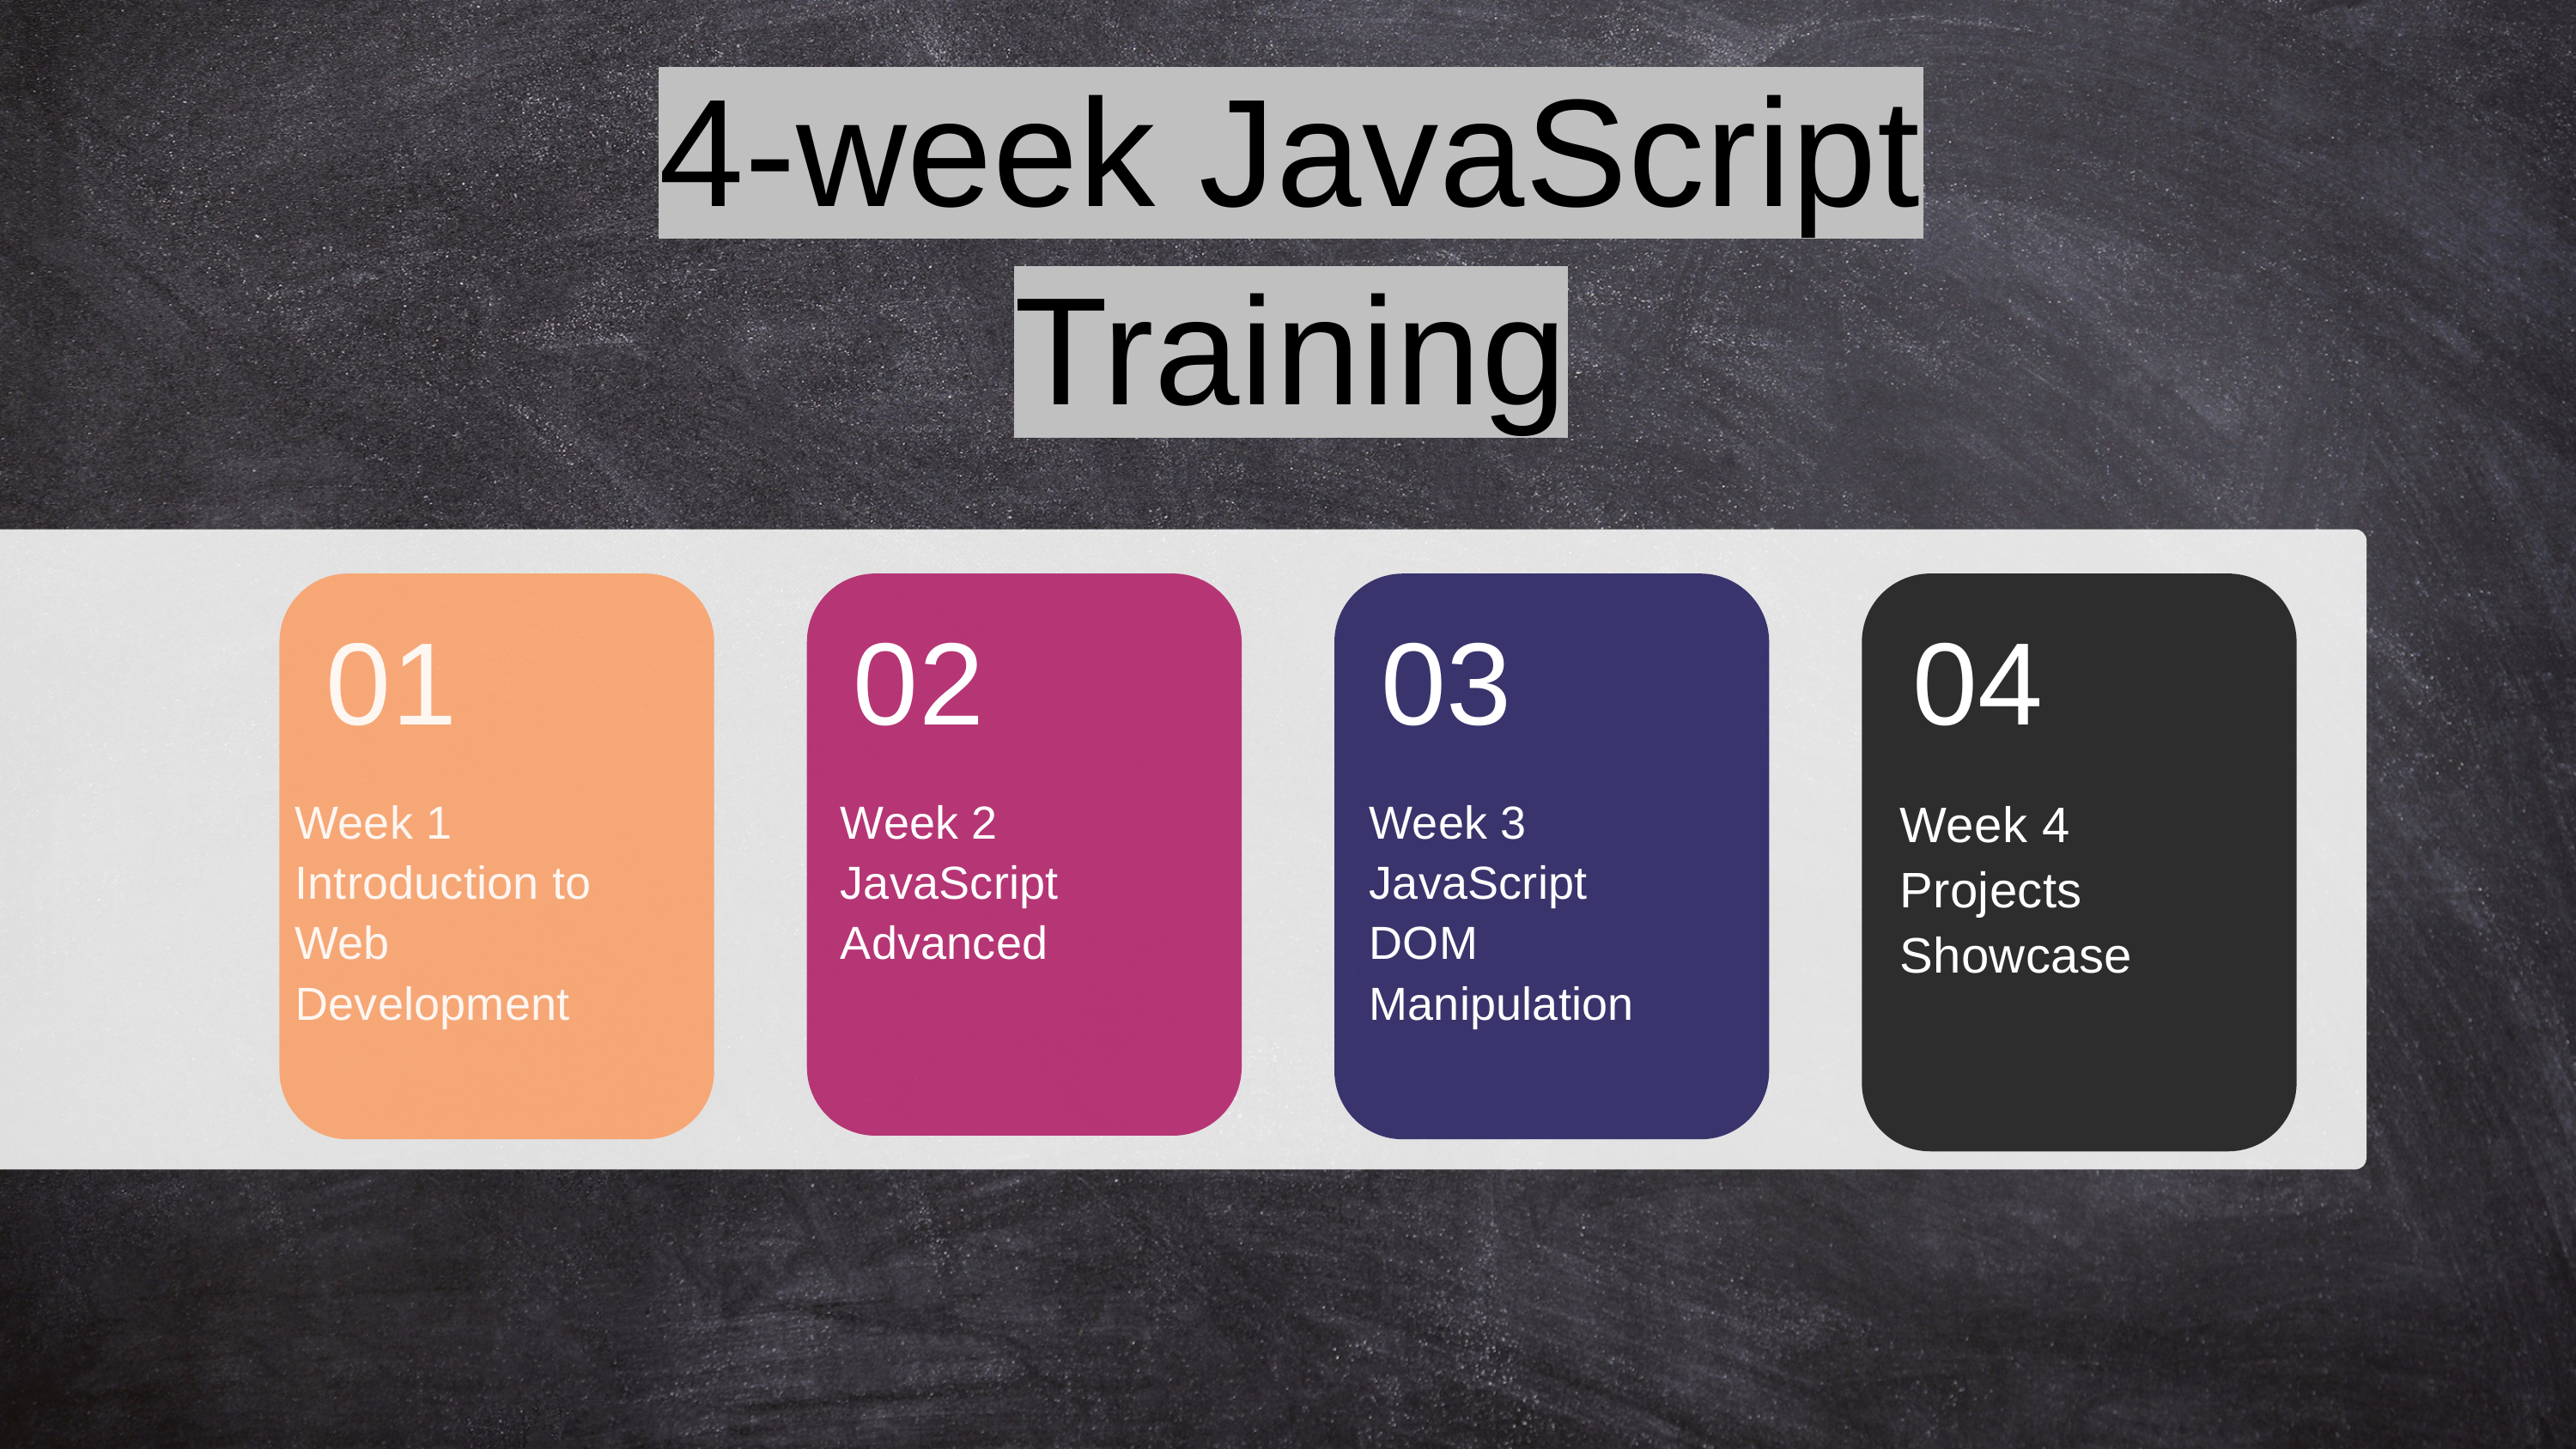

4-week JavaScript
Training

01
Week 1 Introduction to Web Development

02
Week 2 JavaScript Advanced

03
Week 3 JavaScript DOM Manipulation

04
Week 4
Projects Showcase